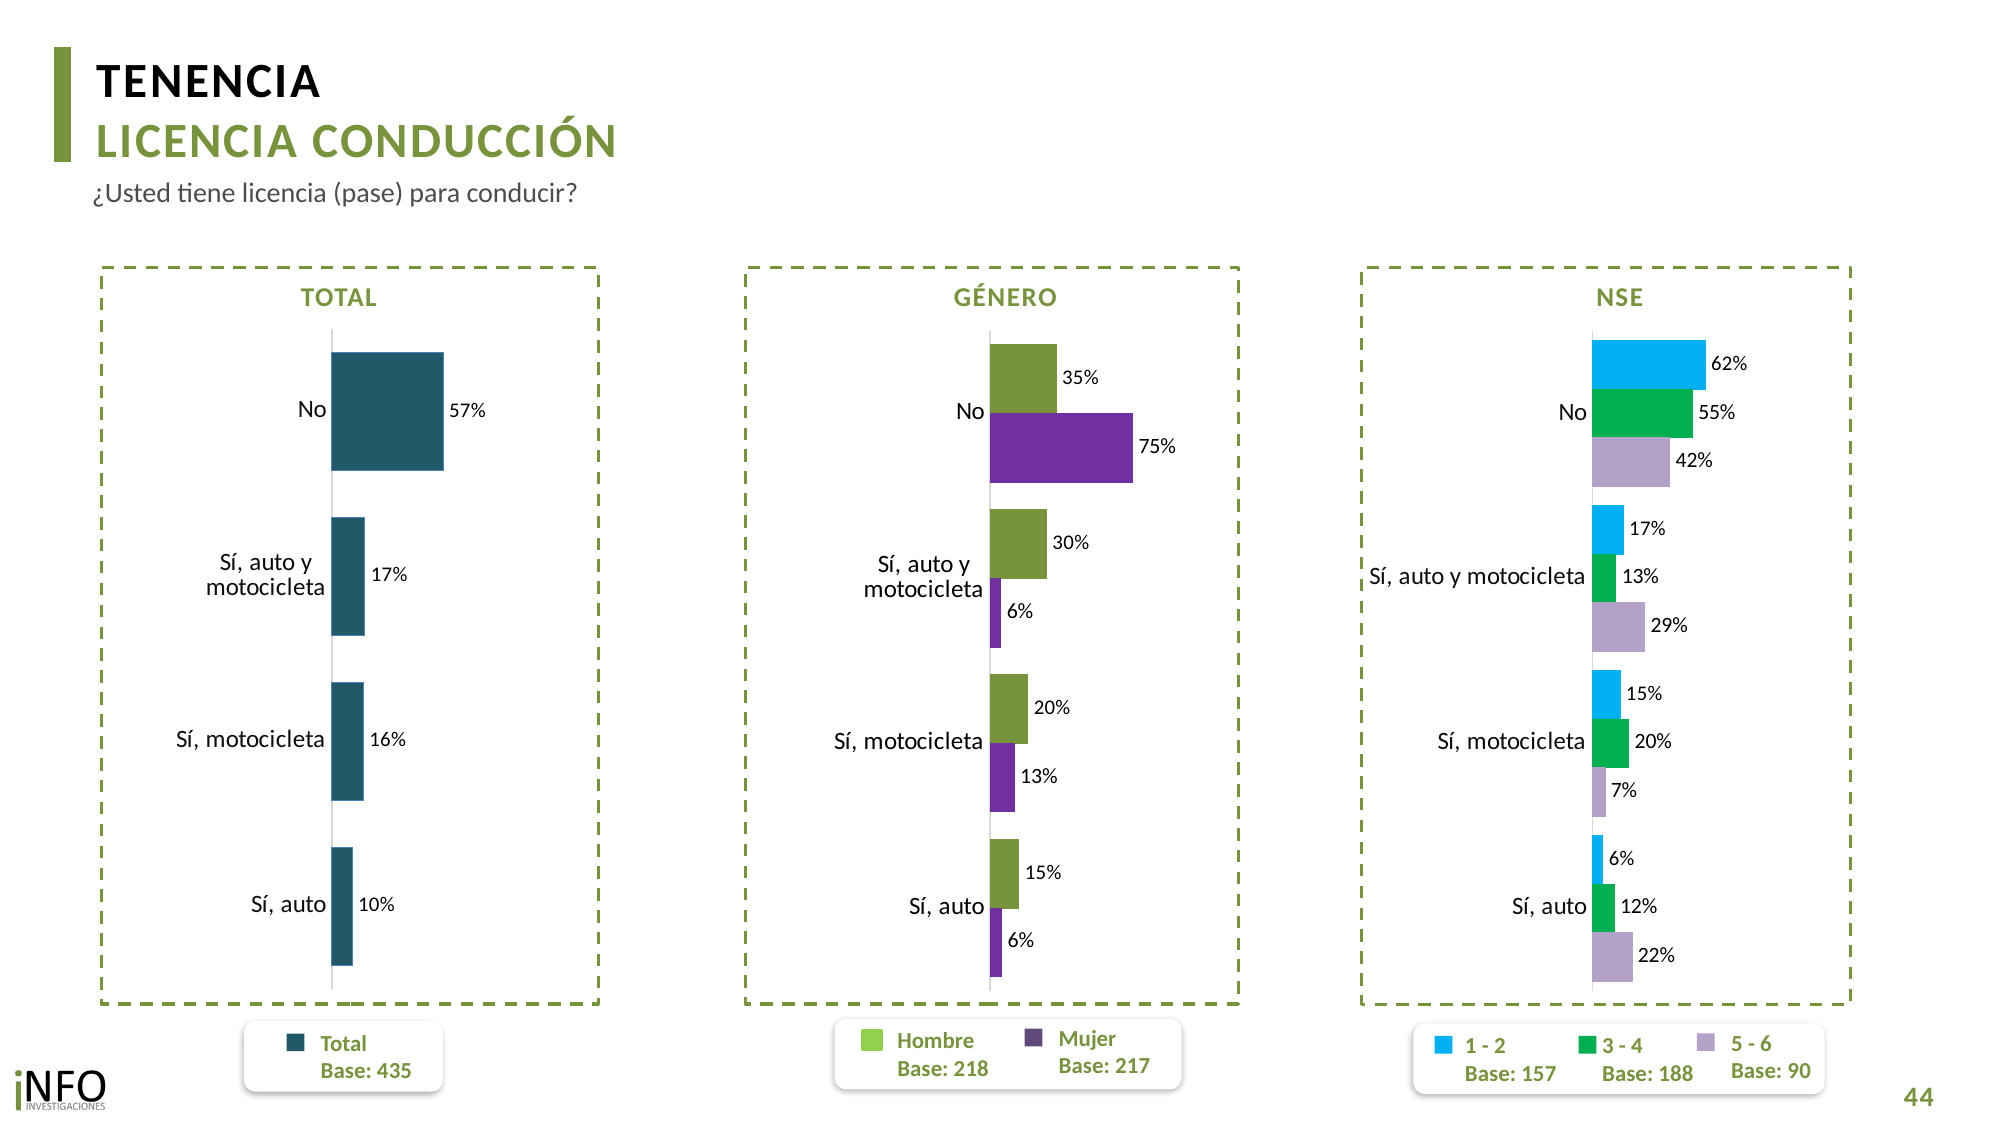

TENENCIA
LICENCIA CONDUCCIÓN

¿Usted tiene licencia (pase) para conducir?

TOTAL
GÉNERO
NSE

### Chart

| Category | Total |
|---|---|
| No | 0.5675001477114954 |
| Sí, auto y motocicleta | 0.16802793964272328 |
| Sí, motocicleta | 0.161137950617816 |
| Sí, auto | 0.10333396202796039 |

### Chart

| Category | Hombre | Mujer |
|---|---|---|
| No | 0.3492231171677893 | 0.7514571260111153 |
| Sí, auto y motocicleta | 0.29858389618003317 | 0.05799950832406362 |
| Sí, motocicleta | 0.20019071111642683 | 0.12822551911878 |
| Sí, auto | 0.15200227553574977 | 0.06231784654604097 |

### Chart

| Category | 1 - 2 | 3 - 4 | 5 - 6 |
|---|---|---|---|
| No | 0.6201548625021971 | 0.55000487614791 | 0.4248262748062858 |
| Sí, auto y motocicleta | 0.1695359295310834 | 0.12987697893478017 | 0.2871594469989304 |
| Sí, motocicleta | 0.15188837775358566 | 0.19978291358982866 | 0.06978465446551121 |
| Sí, auto | 0.058420830213132886 | 0.12033523132747886 | 0.21822962372927251 |
Mujer
Base: 217

Hombre
Base: 218

5 - 6
Base: 90

1 - 2
Base: 157
3 - 4
Base: 188

Total
Base: 435

44